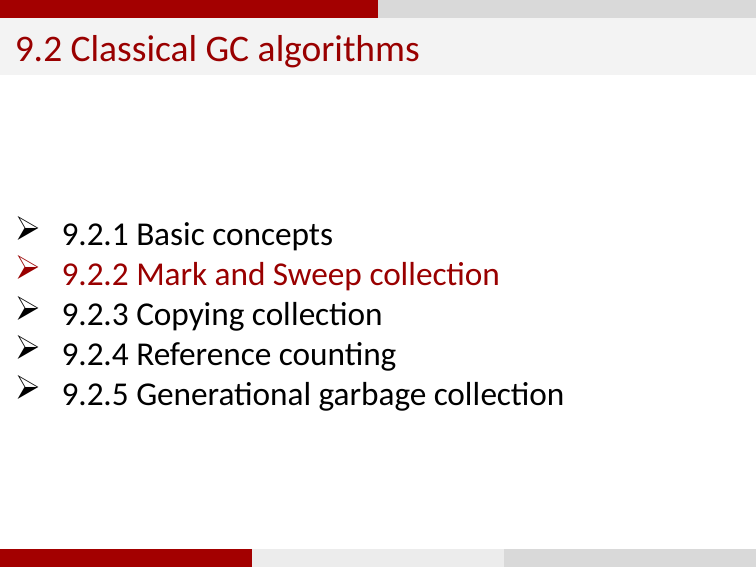

9.2 Classical GC algorithms
9.2.1 Basic concepts
9.2.2 Mark and Sweep collection
9.2.3 Copying collection
9.2.4 Reference counting
9.2.5 Generational garbage collection

52